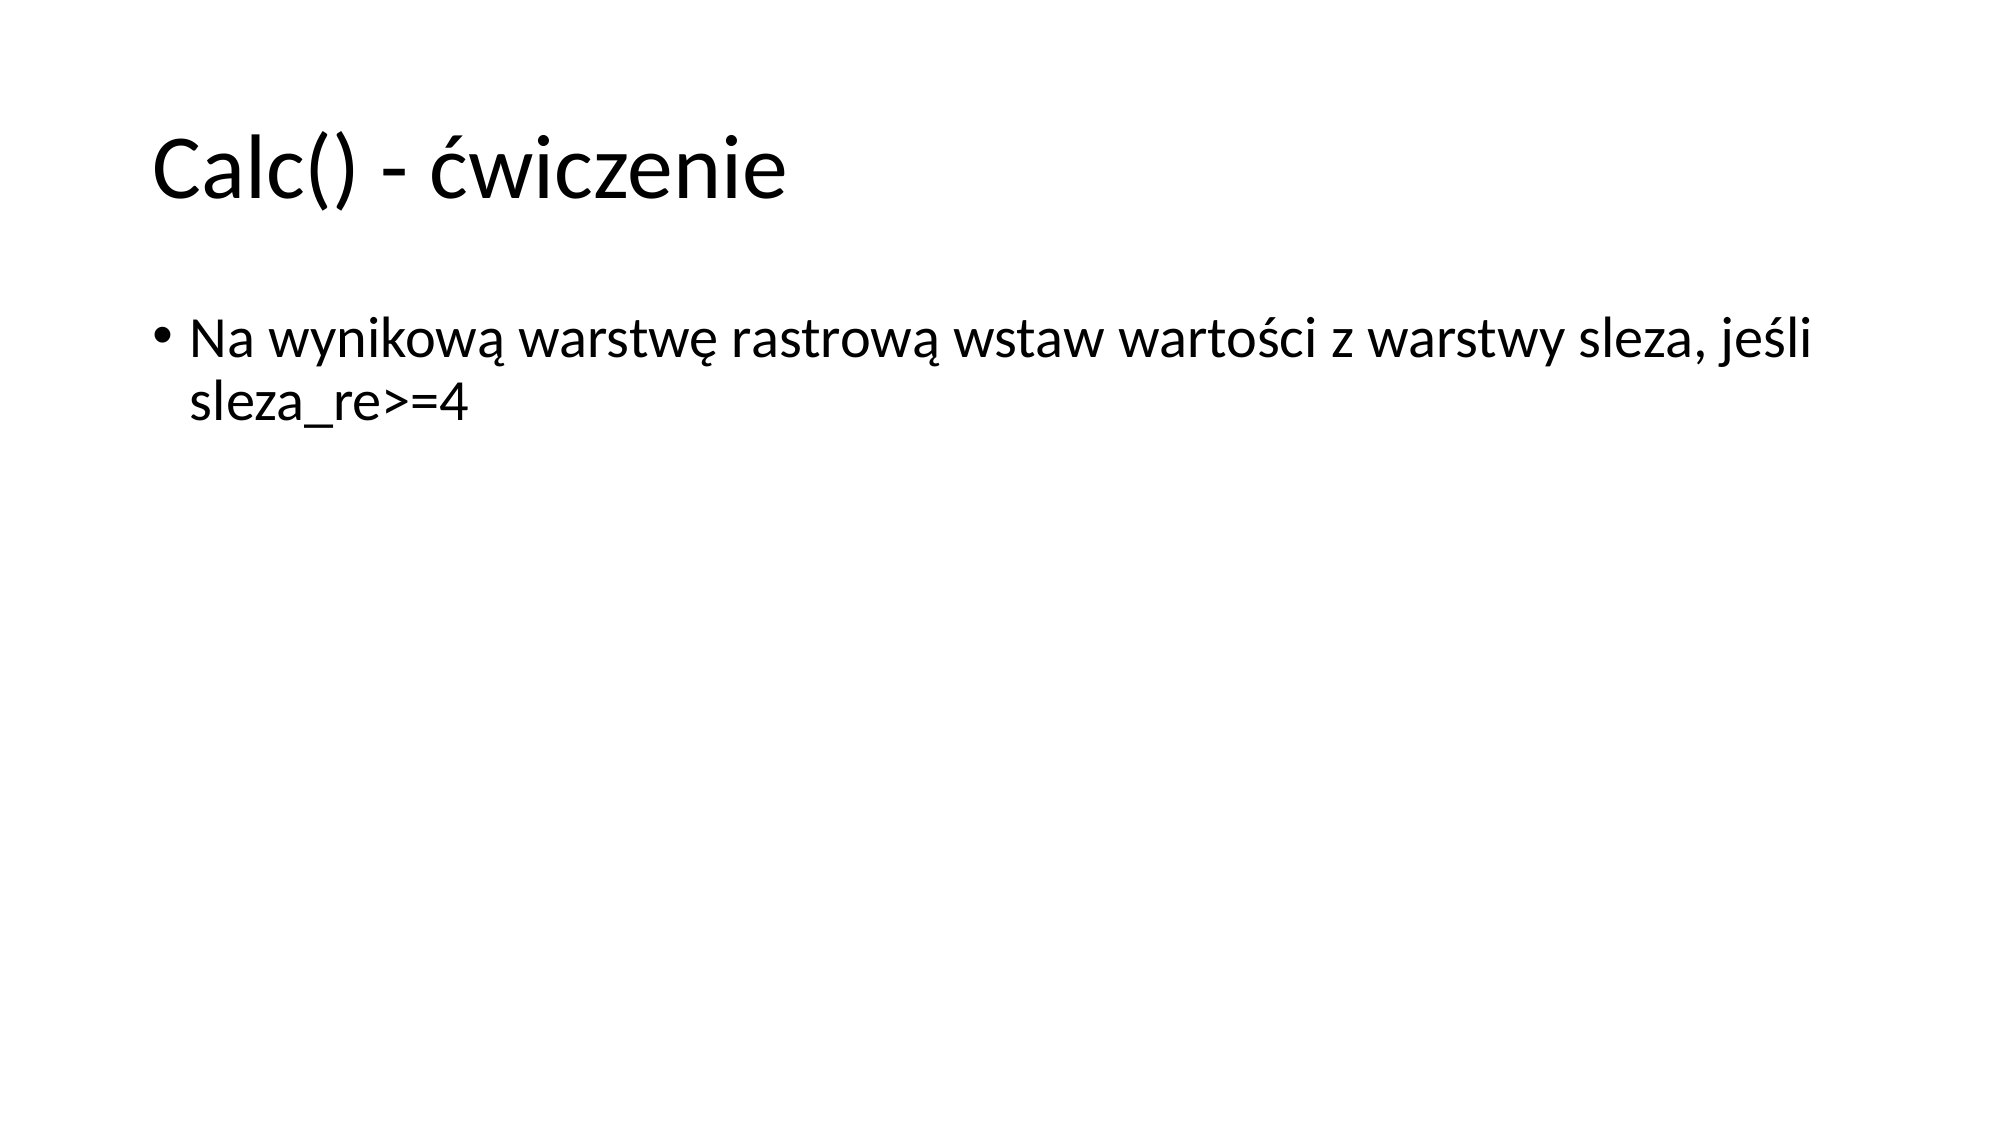

# Calc() - ćwiczenie
Na wynikową warstwę rastrową wstaw wartości z warstwy sleza, jeśli sleza_re>=4